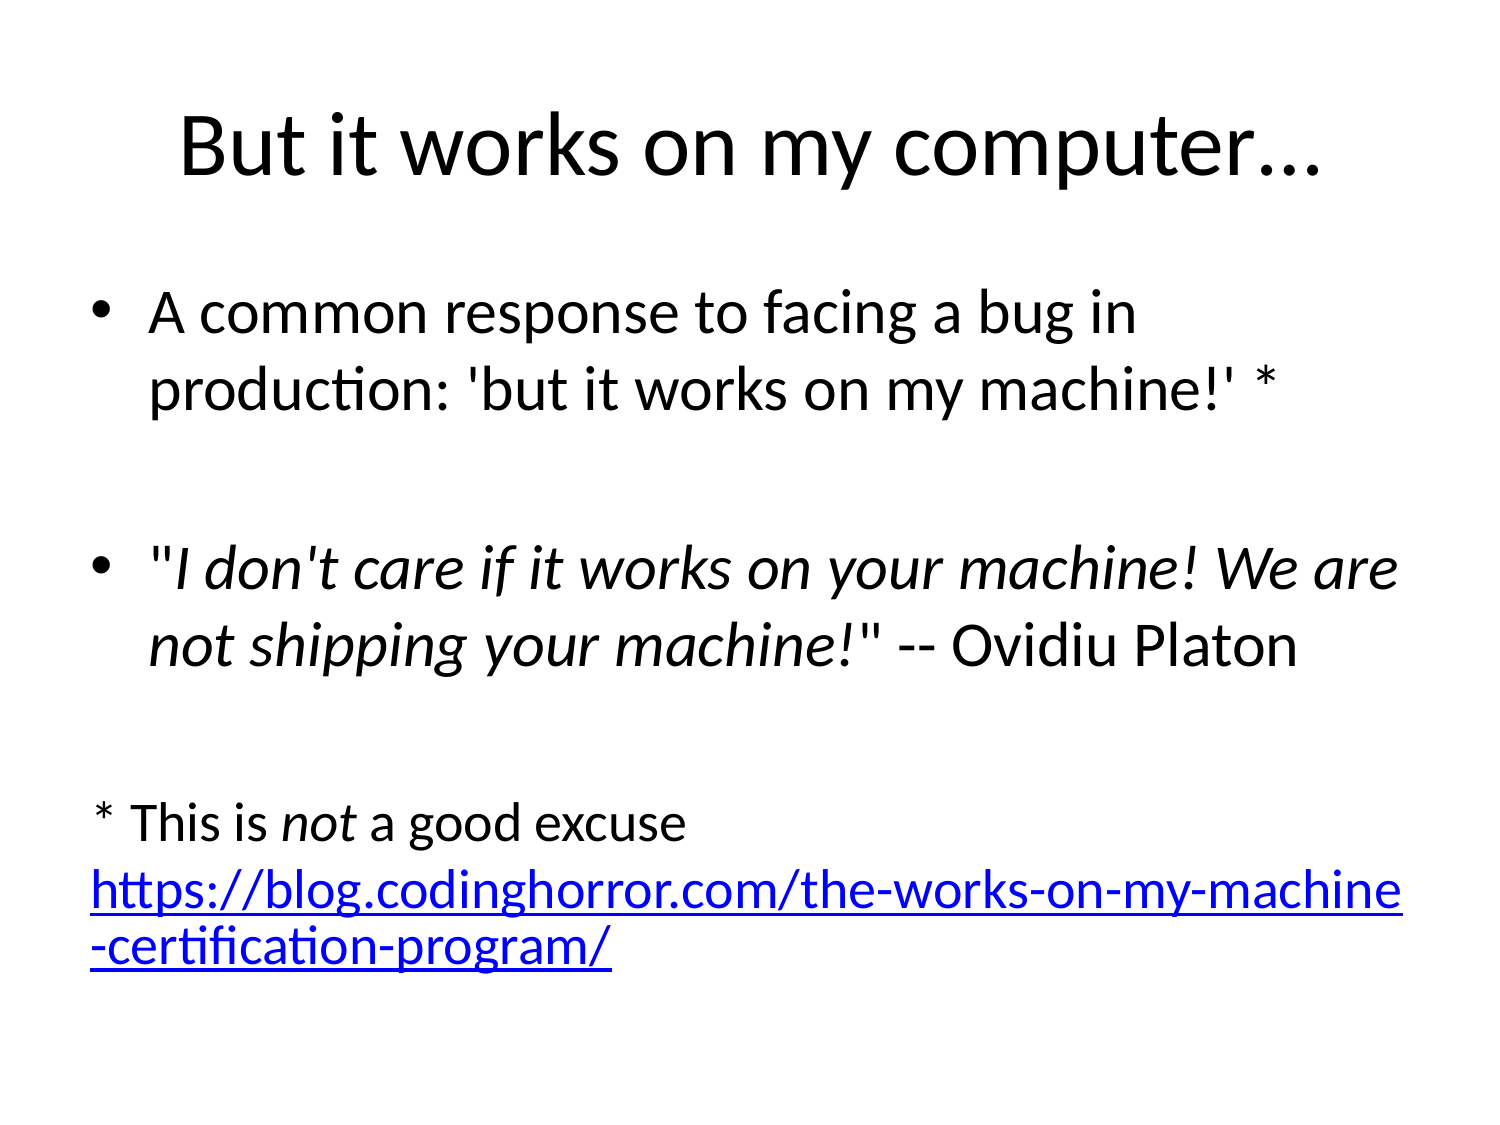

# But it works on my computer…
A common response to facing a bug in production: 'but it works on my machine!' *

"I don't care if it works on your machine! We are not shipping your machine!" -- Ovidiu Platon

* This is not a good excuse https://blog.codinghorror.com/the-works-on-my-machine-certification-program/